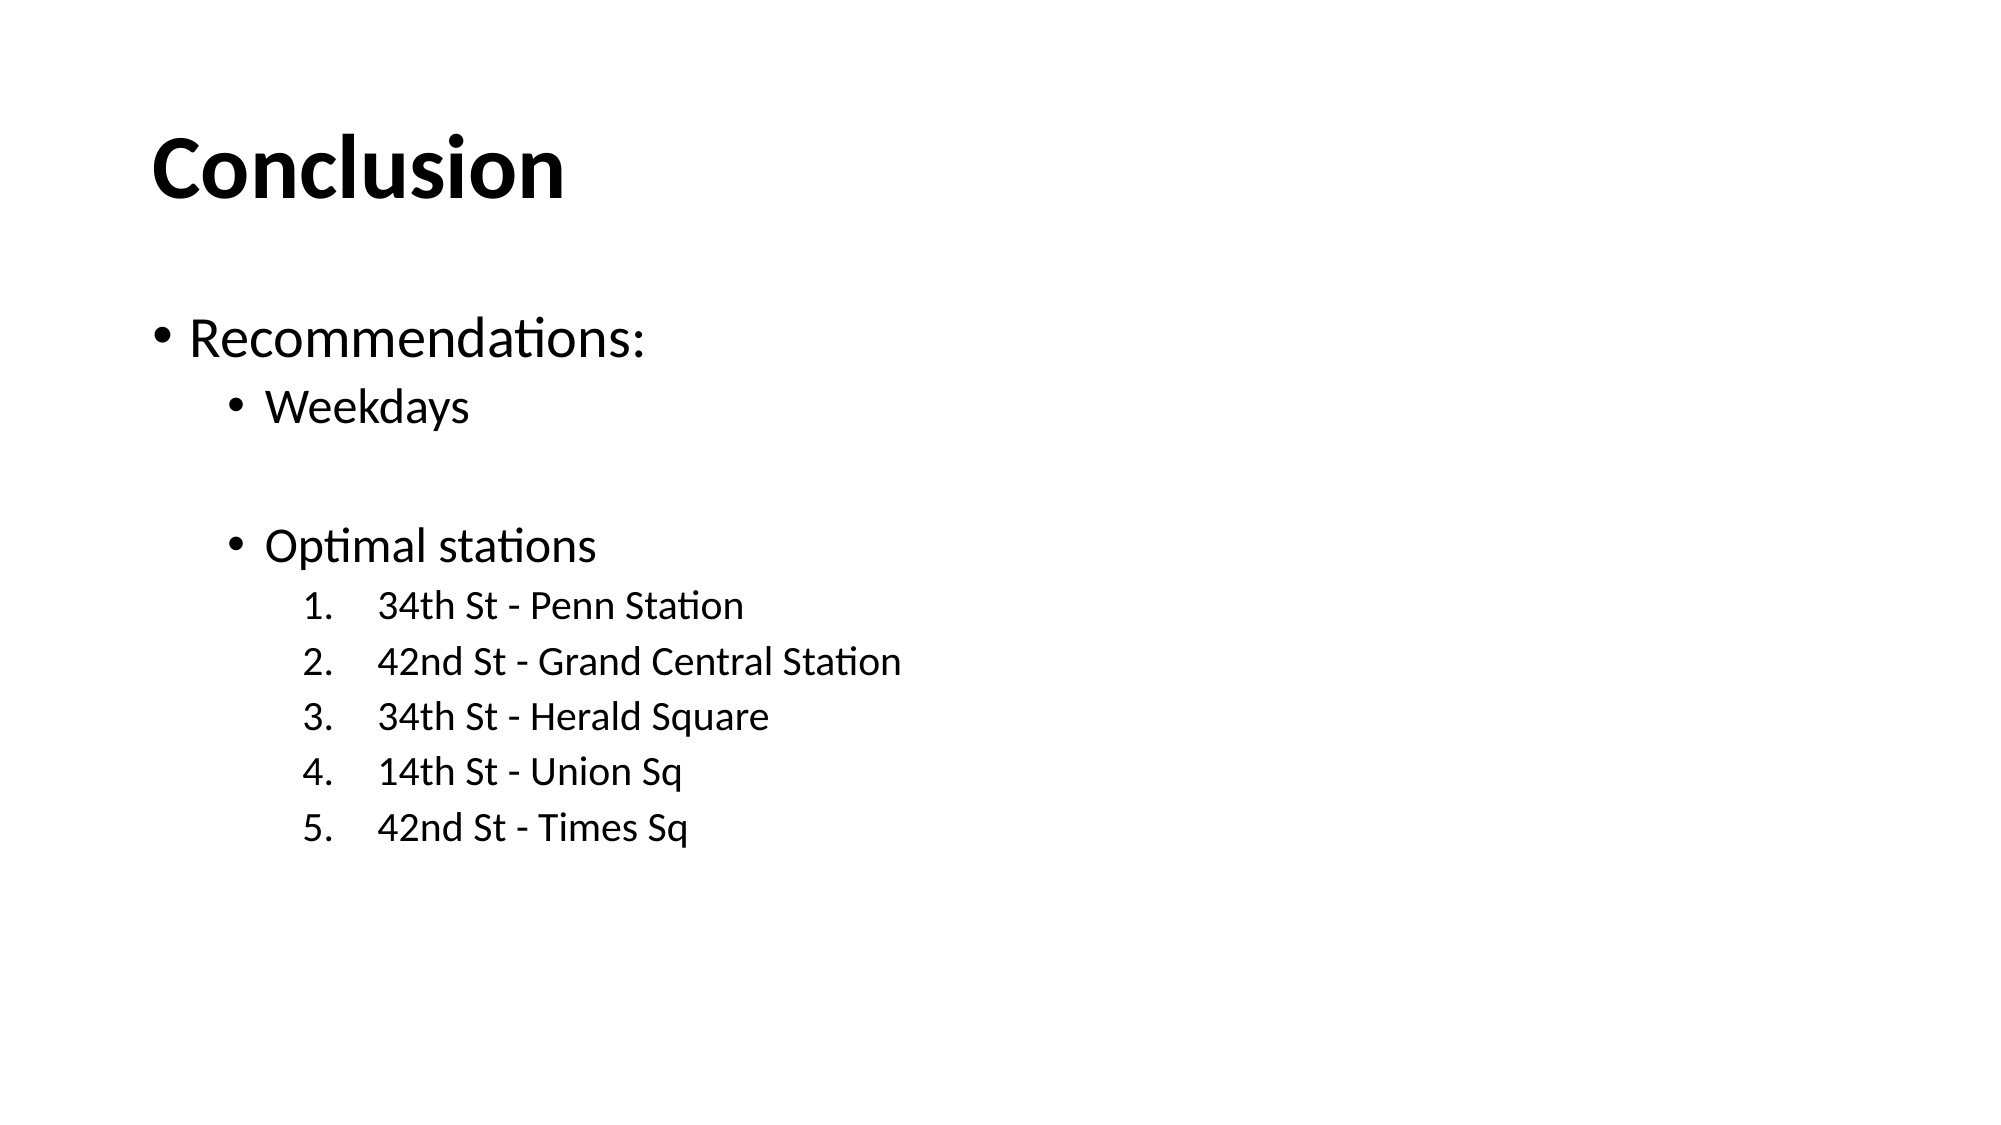

# Conclusion
Recommendations:
Weekdays

Optimal stations
34th St - Penn Station
42nd St - Grand Central Station
34th St - Herald Square
14th St - Union Sq
42nd St - Times Sq